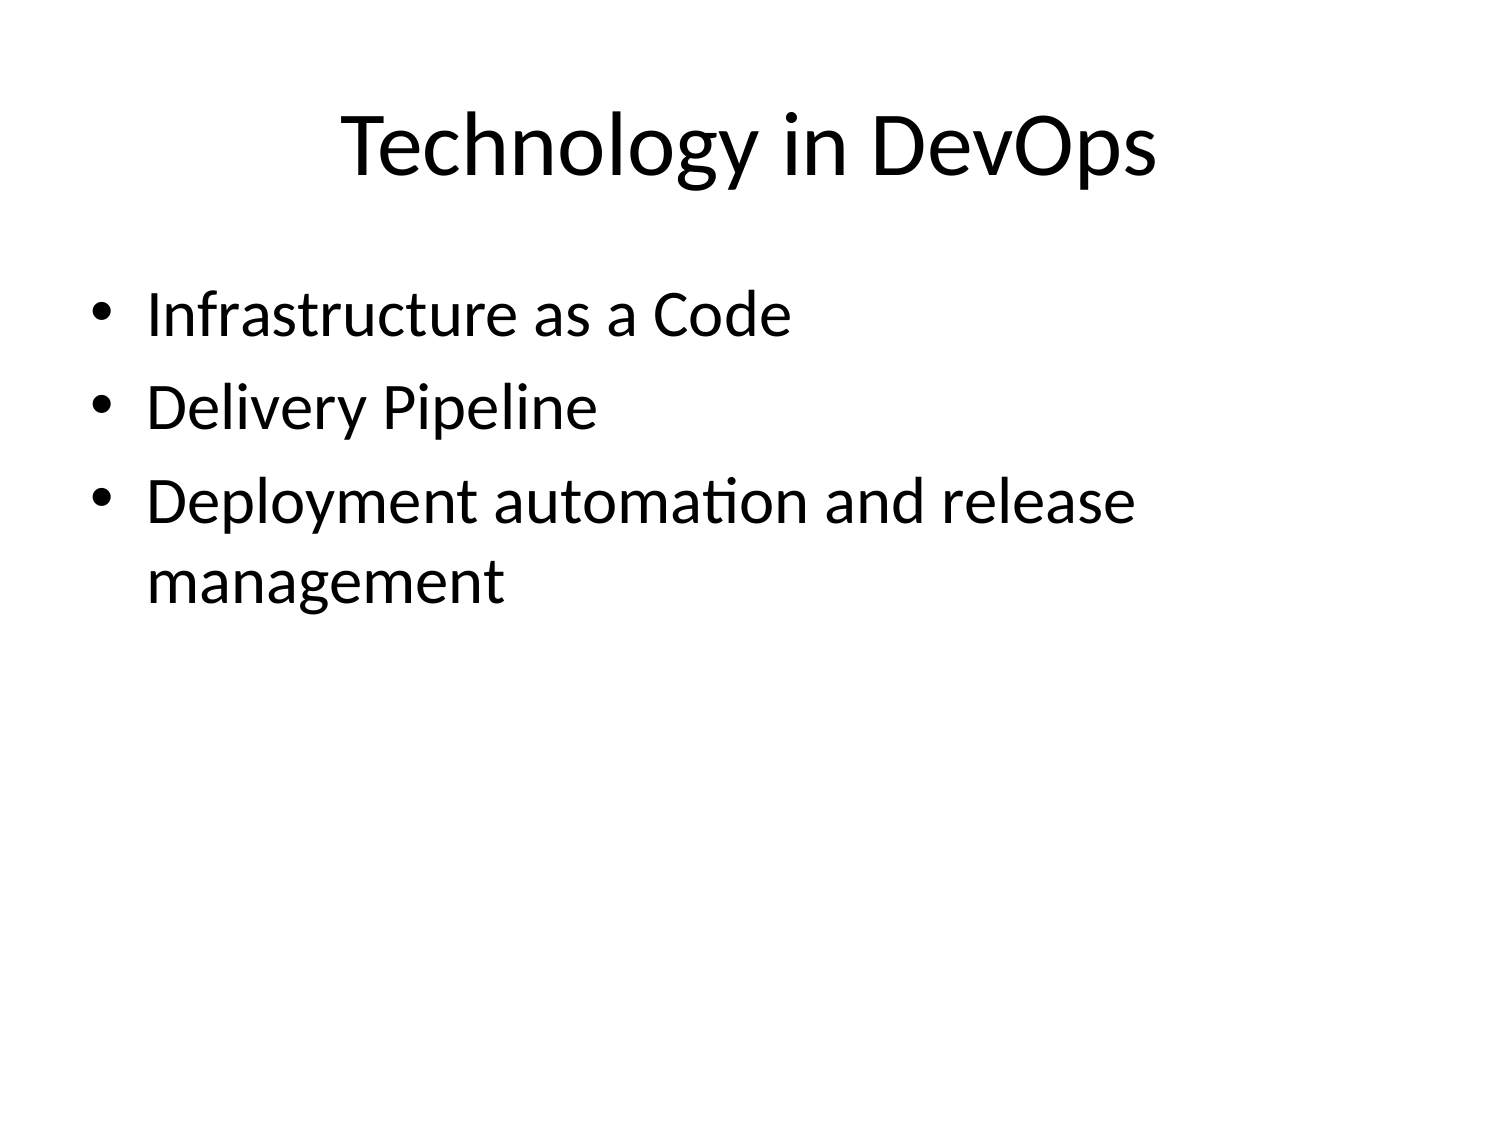

# Technology in DevOps
Infrastructure as a Code
Delivery Pipeline
Deployment automation and release management